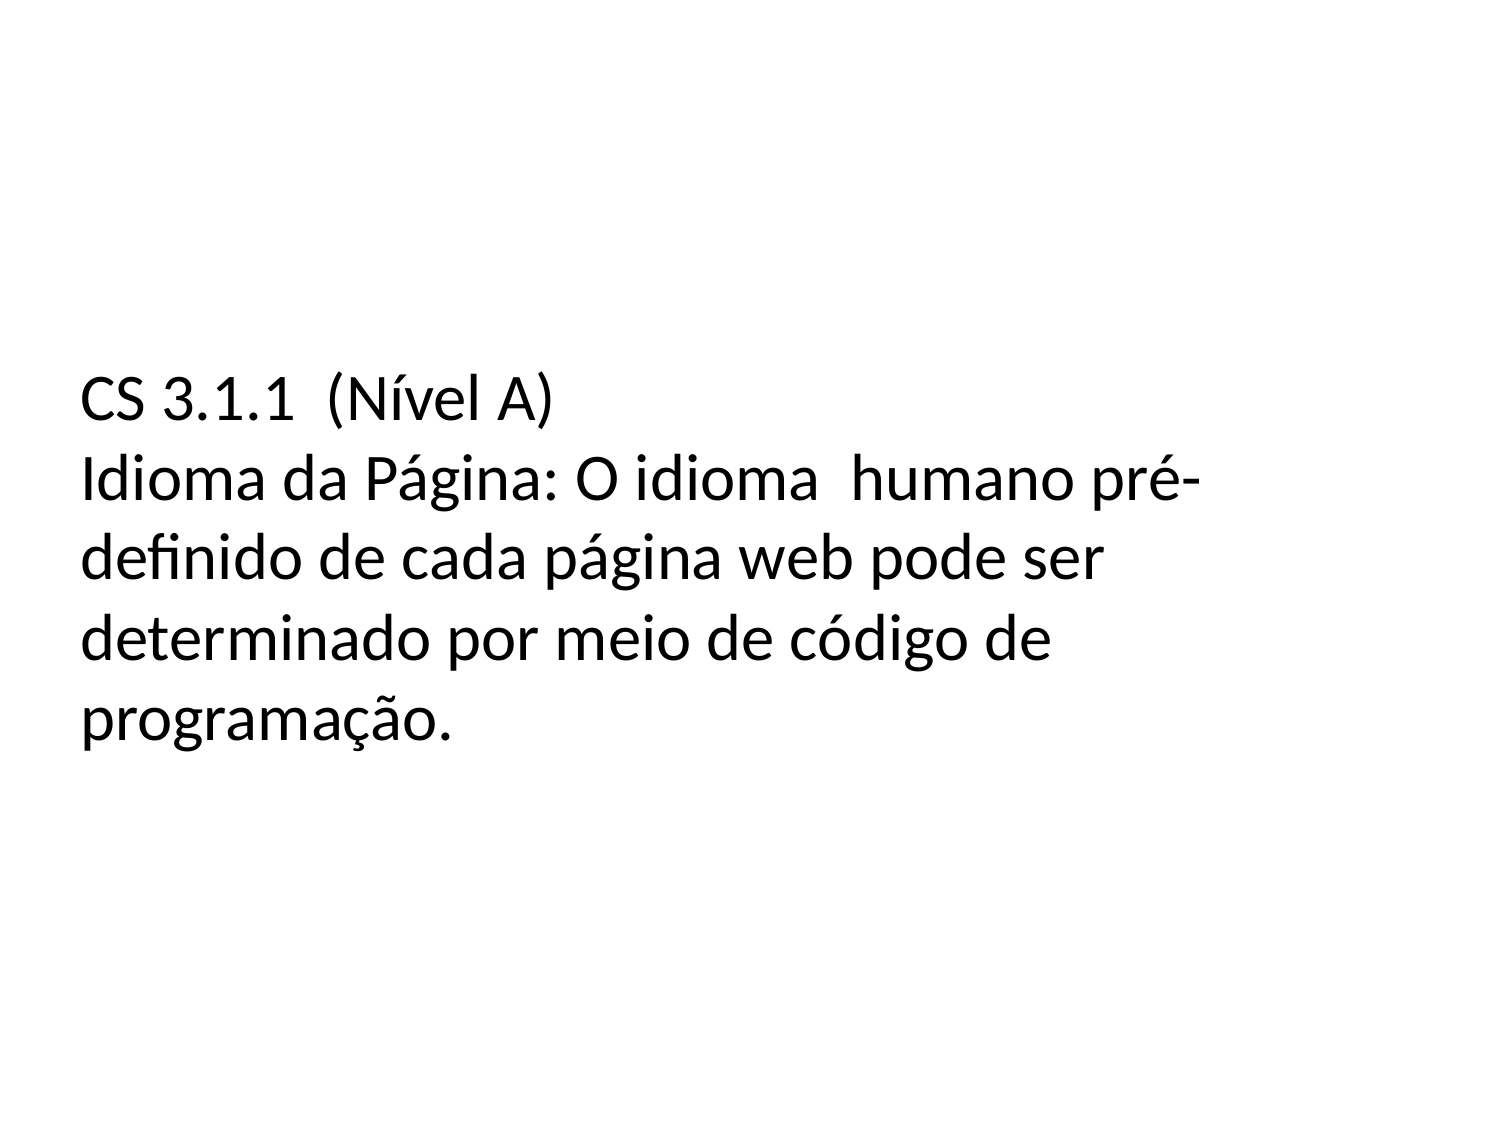

# CS 3.1.1  (Nível A) Idioma da Página: O idioma  humano pré-definido de cada página web pode ser determinado por meio de código de programação.